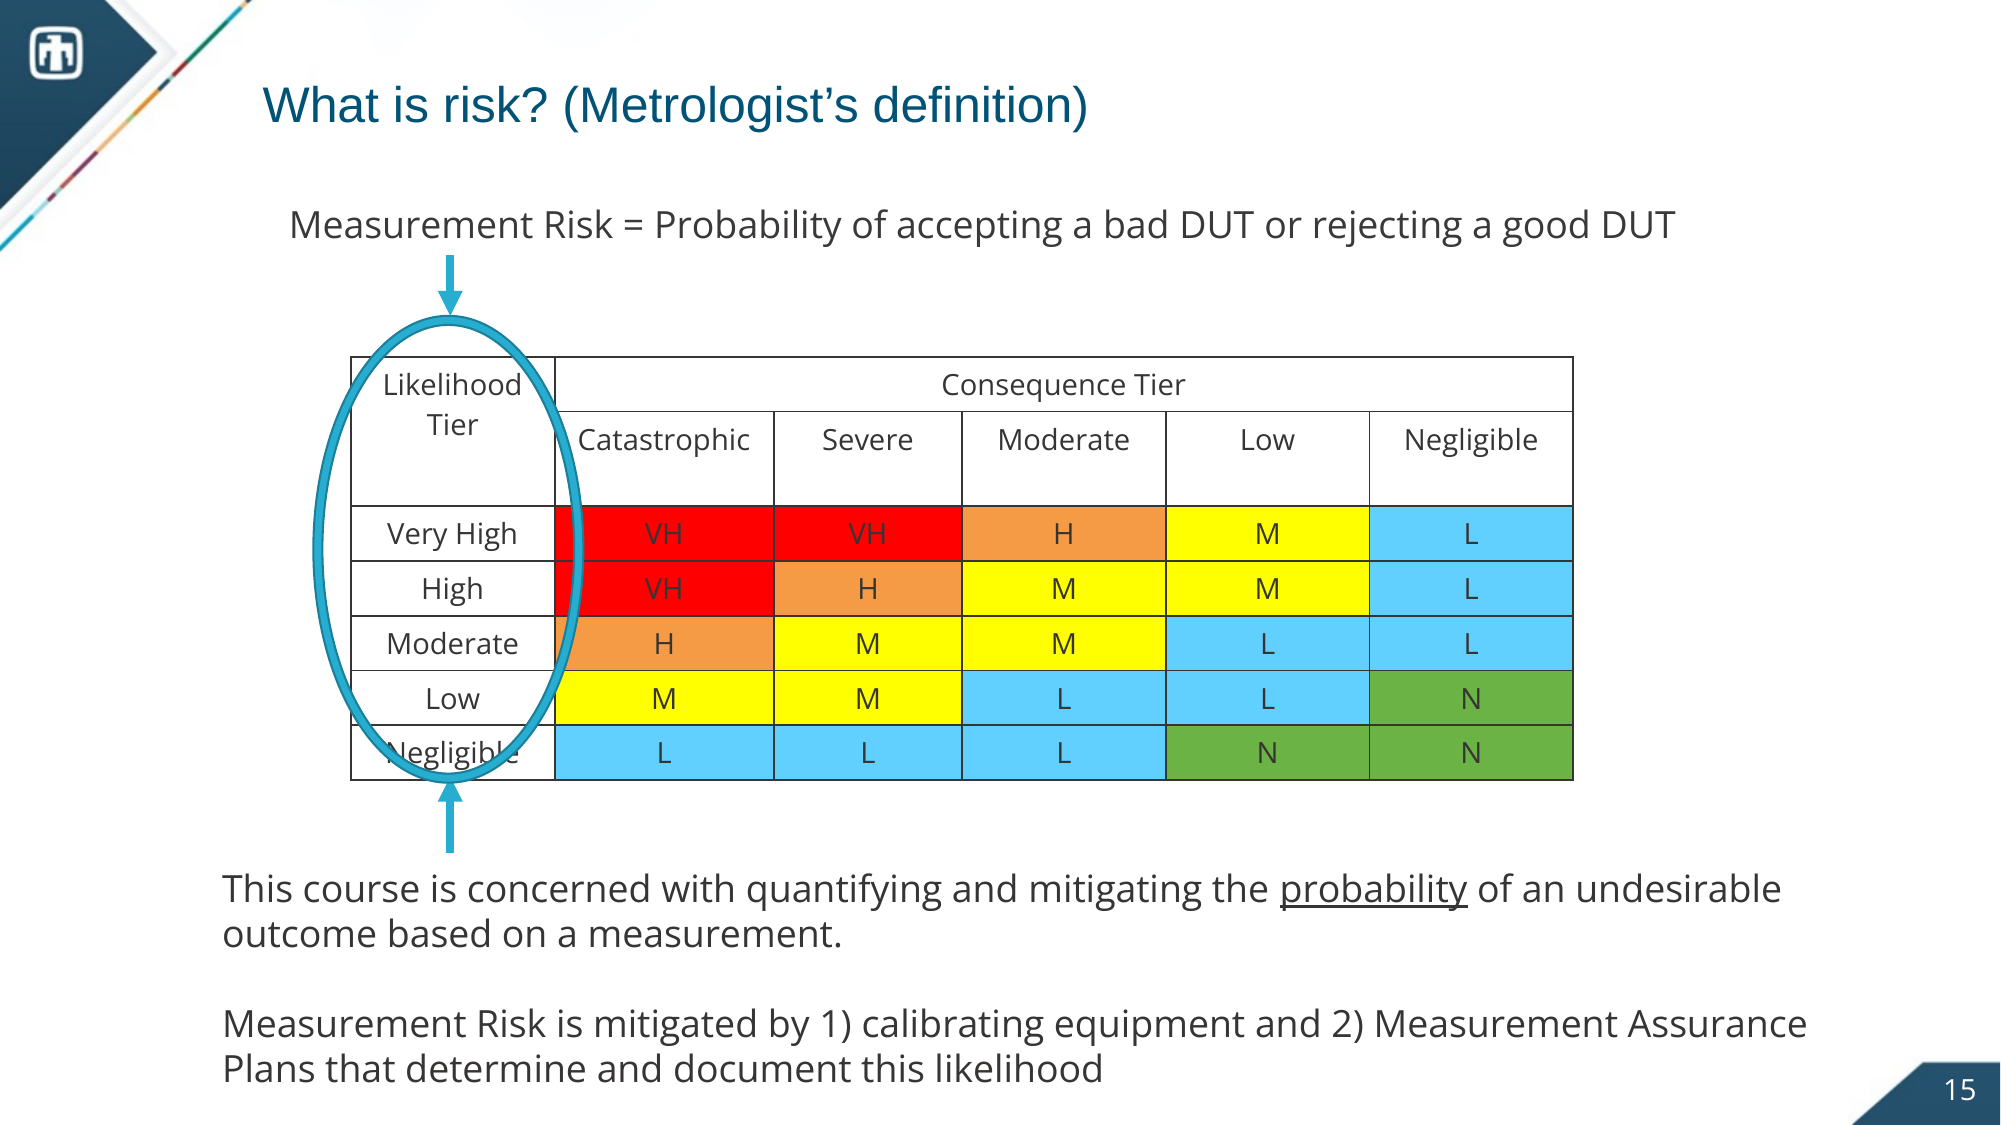

# What is risk? (Metrologist’s definition)
Measurement Risk = Probability of accepting a bad DUT or rejecting a good DUT

| Likelihood Tier | Consequence Tier |  |  |  |  |
| --- | --- | --- | --- | --- | --- |
|  | Catastrophic | Severe | Moderate | Low | Negligible |
| Very High | VH | VH | H | M | L |
| High | VH | H | M | M | L |
| Moderate | H | M | M | L | L |
| Low | M | M | L | L | N |
| Negligible | L | L | L | N | N |
This course is concerned with quantifying and mitigating the probability of an undesirable outcome based on a measurement.

Measurement Risk is mitigated by 1) calibrating equipment and 2) Measurement Assurance Plans that determine and document this likelihood
15